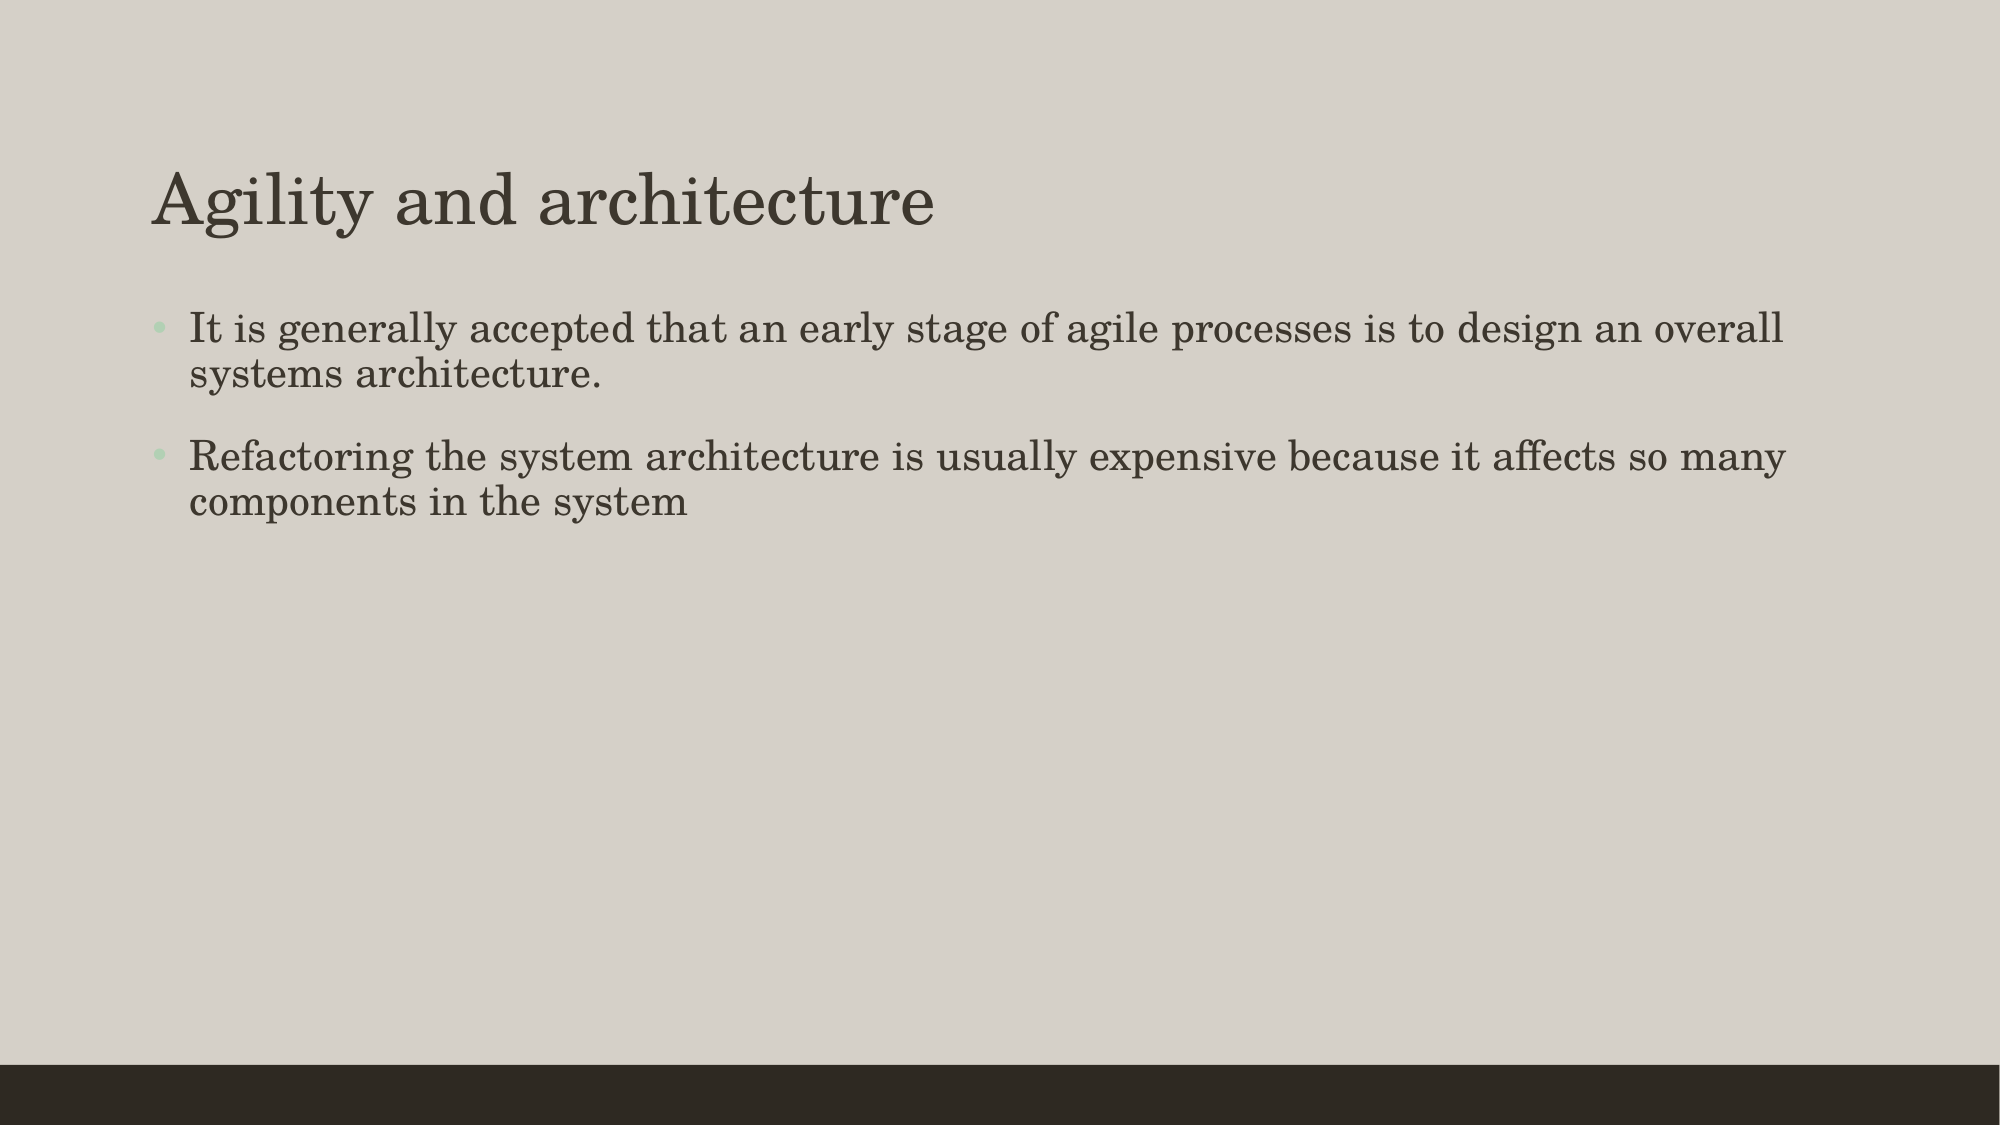

# Agility and architecture
It is generally accepted that an early stage of agile processes is to design an overall systems architecture.
Refactoring the system architecture is usually expensive because it affects so many components in the system